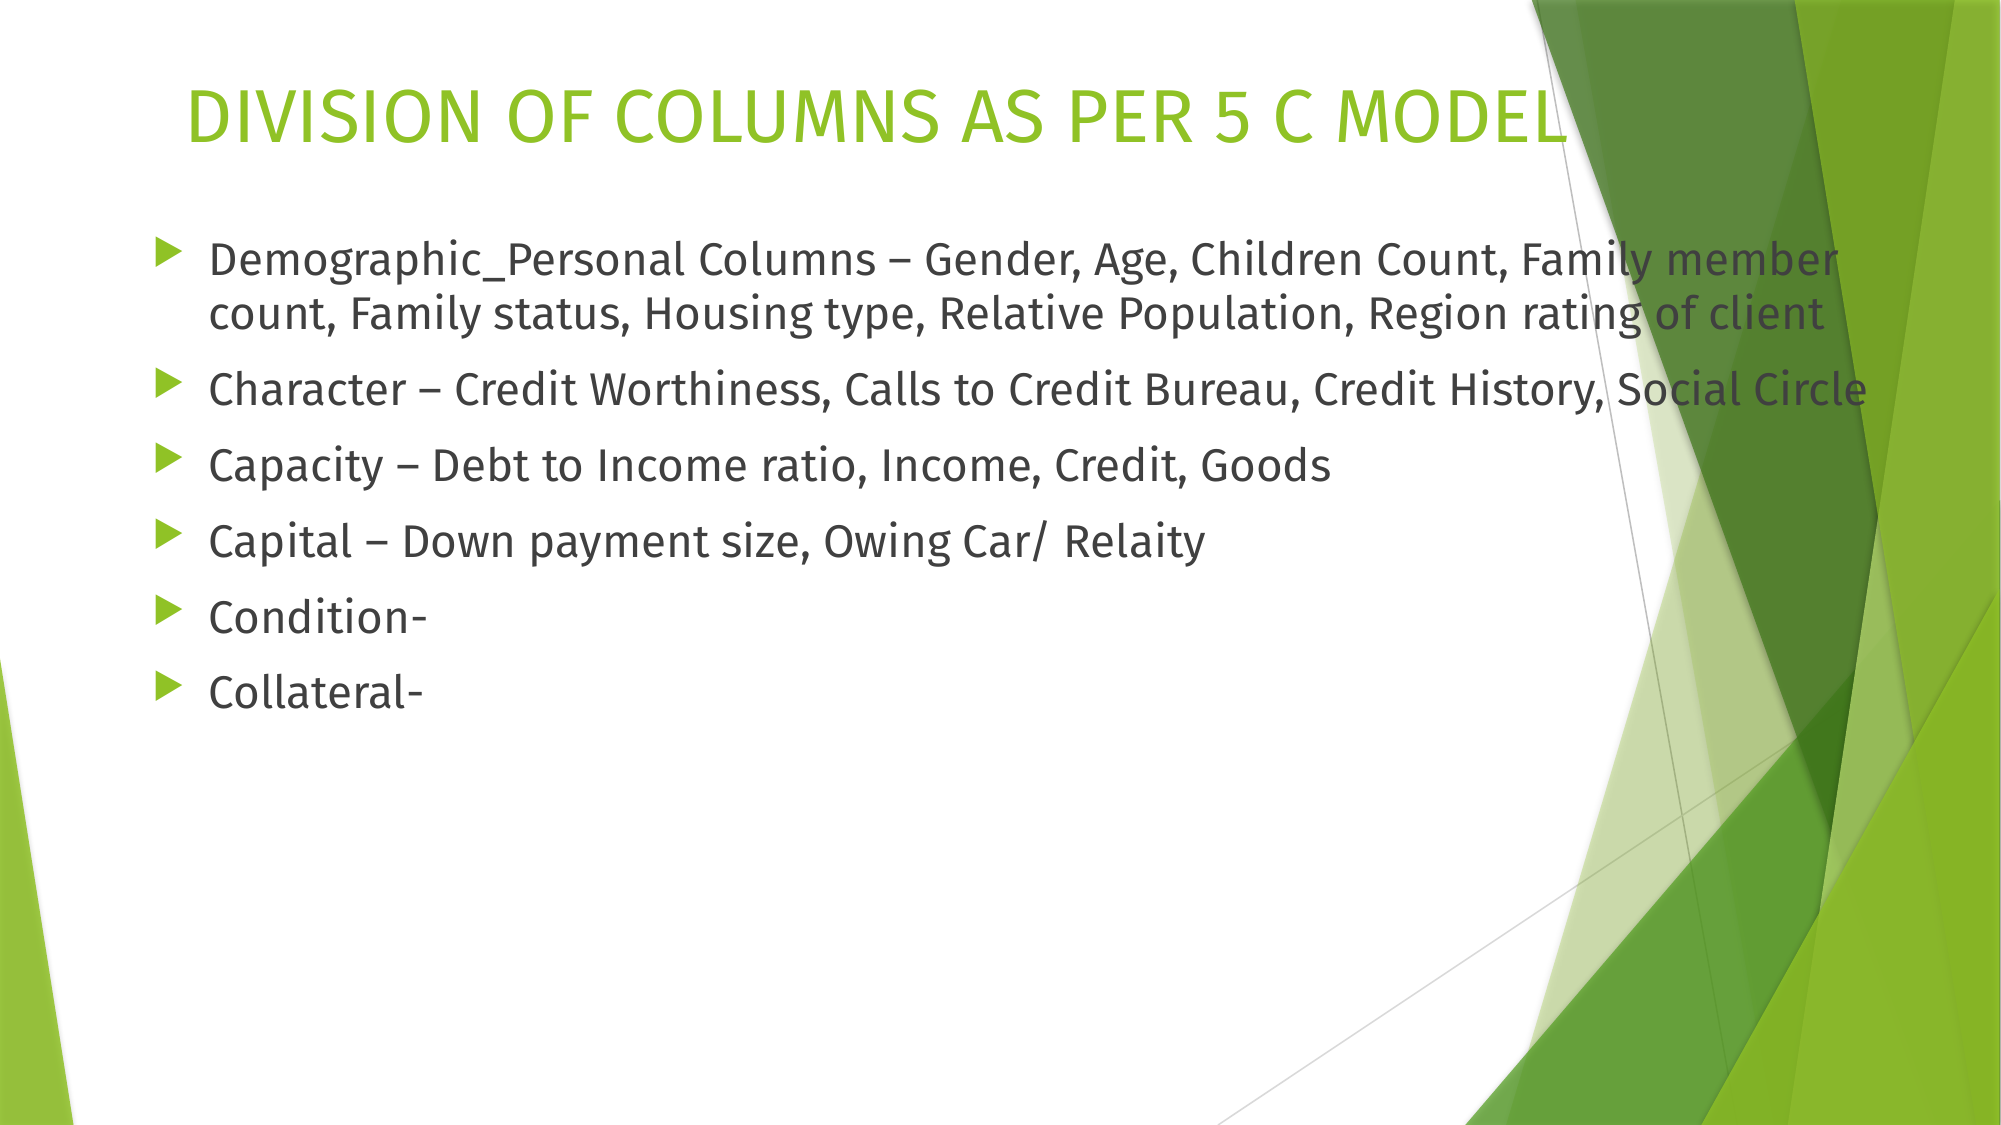

# DIVISION OF COLUMNS AS PER 5 C MODEL
Demographic_Personal Columns – Gender, Age, Children Count, Family member count, Family status, Housing type, Relative Population, Region rating of client
Character – Credit Worthiness, Calls to Credit Bureau, Credit History, Social Circle
Capacity – Debt to Income ratio, Income, Credit, Goods
Capital – Down payment size, Owing Car/ Relaity
Condition-
Collateral-